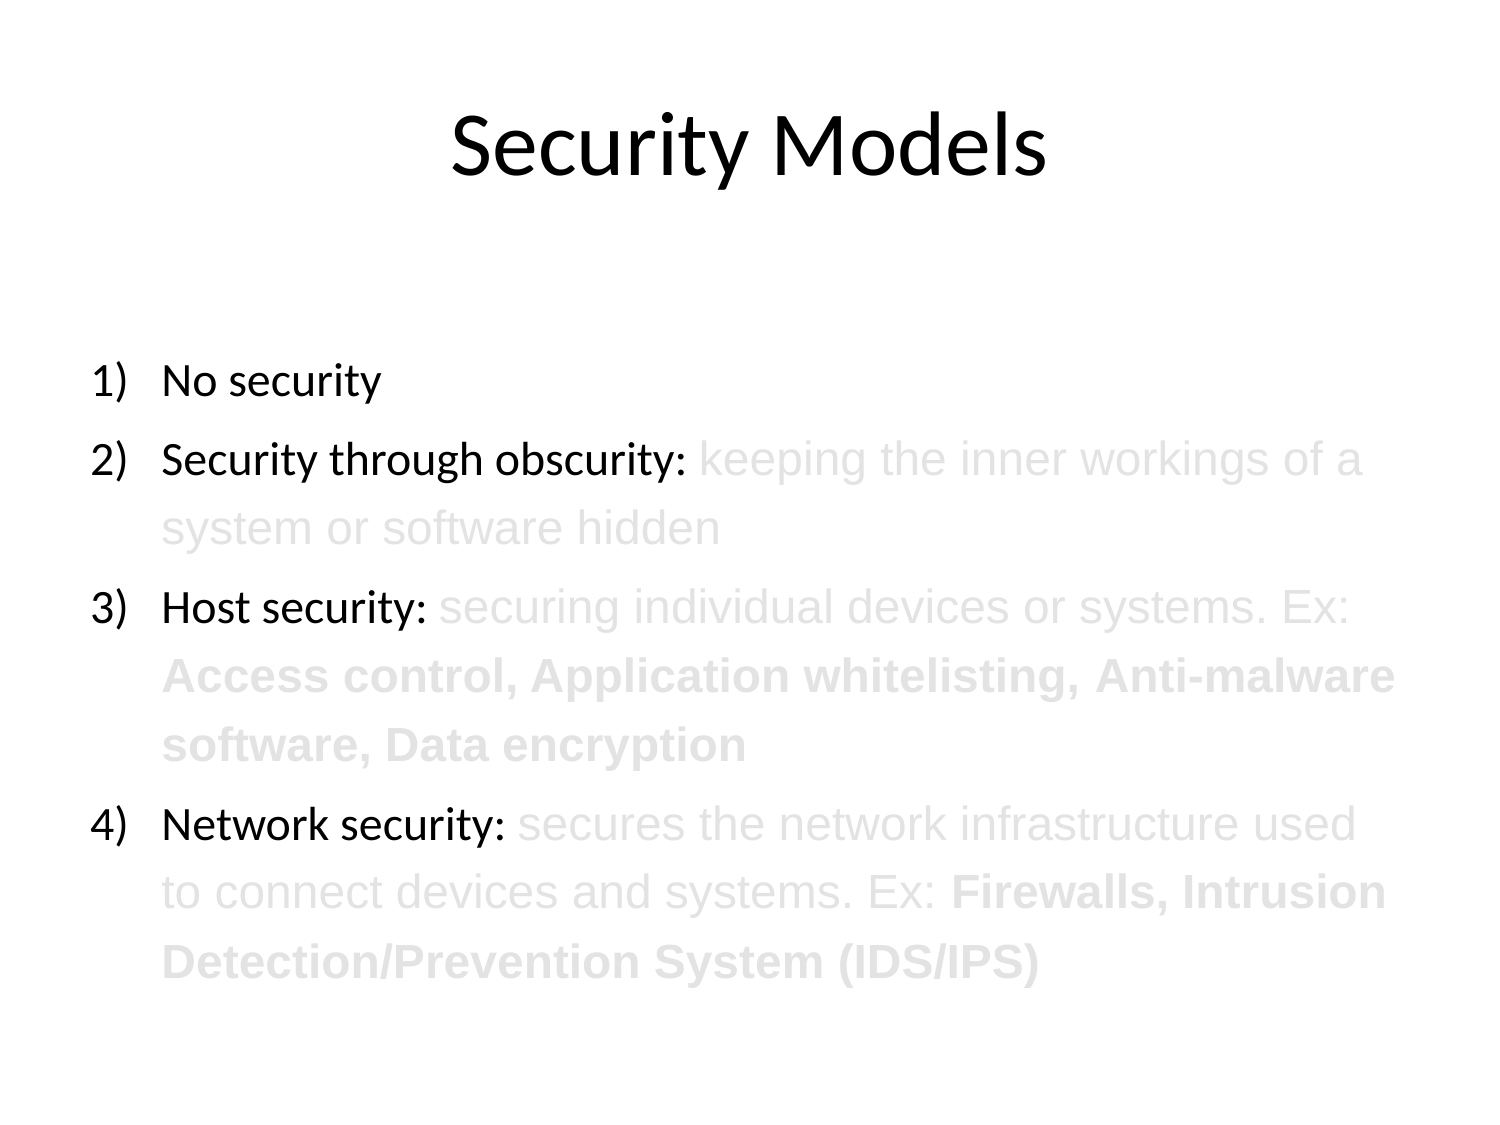

# Security Models

No security
Security through obscurity: keeping the inner workings of a system or software hidden
Host security: securing individual devices or systems. Ex: Access control, Application whitelisting, Anti-malware software, Data encryption
Network security: secures the network infrastructure used to connect devices and systems. Ex: Firewalls, Intrusion Detection/Prevention System (IDS/IPS)